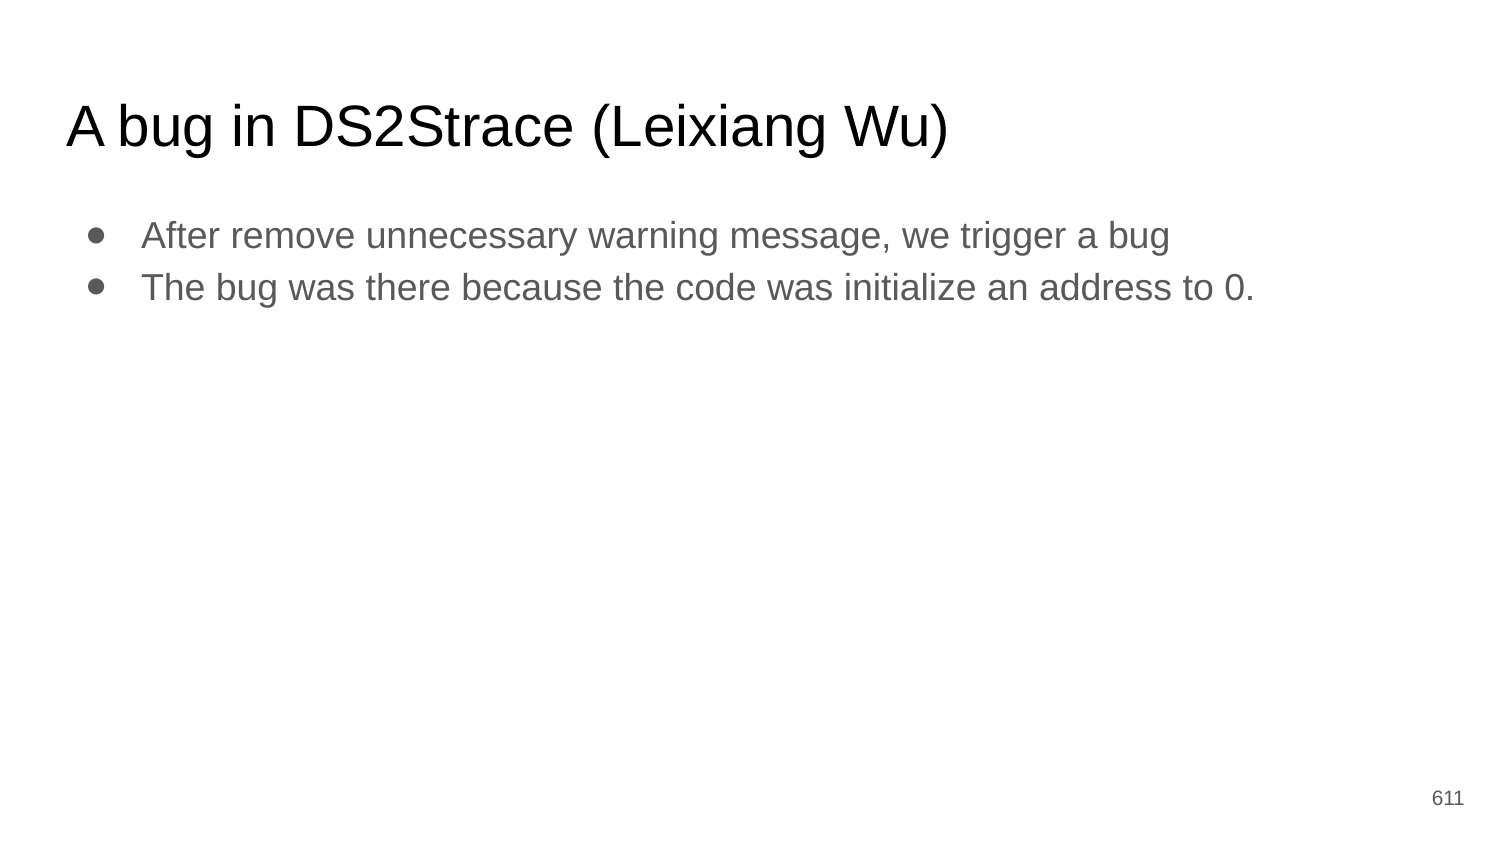

# A bug in DS2Strace (Leixiang Wu)
After remove unnecessary warning message, we trigger a bug
The bug was there because the code was initialize an address to 0.
611